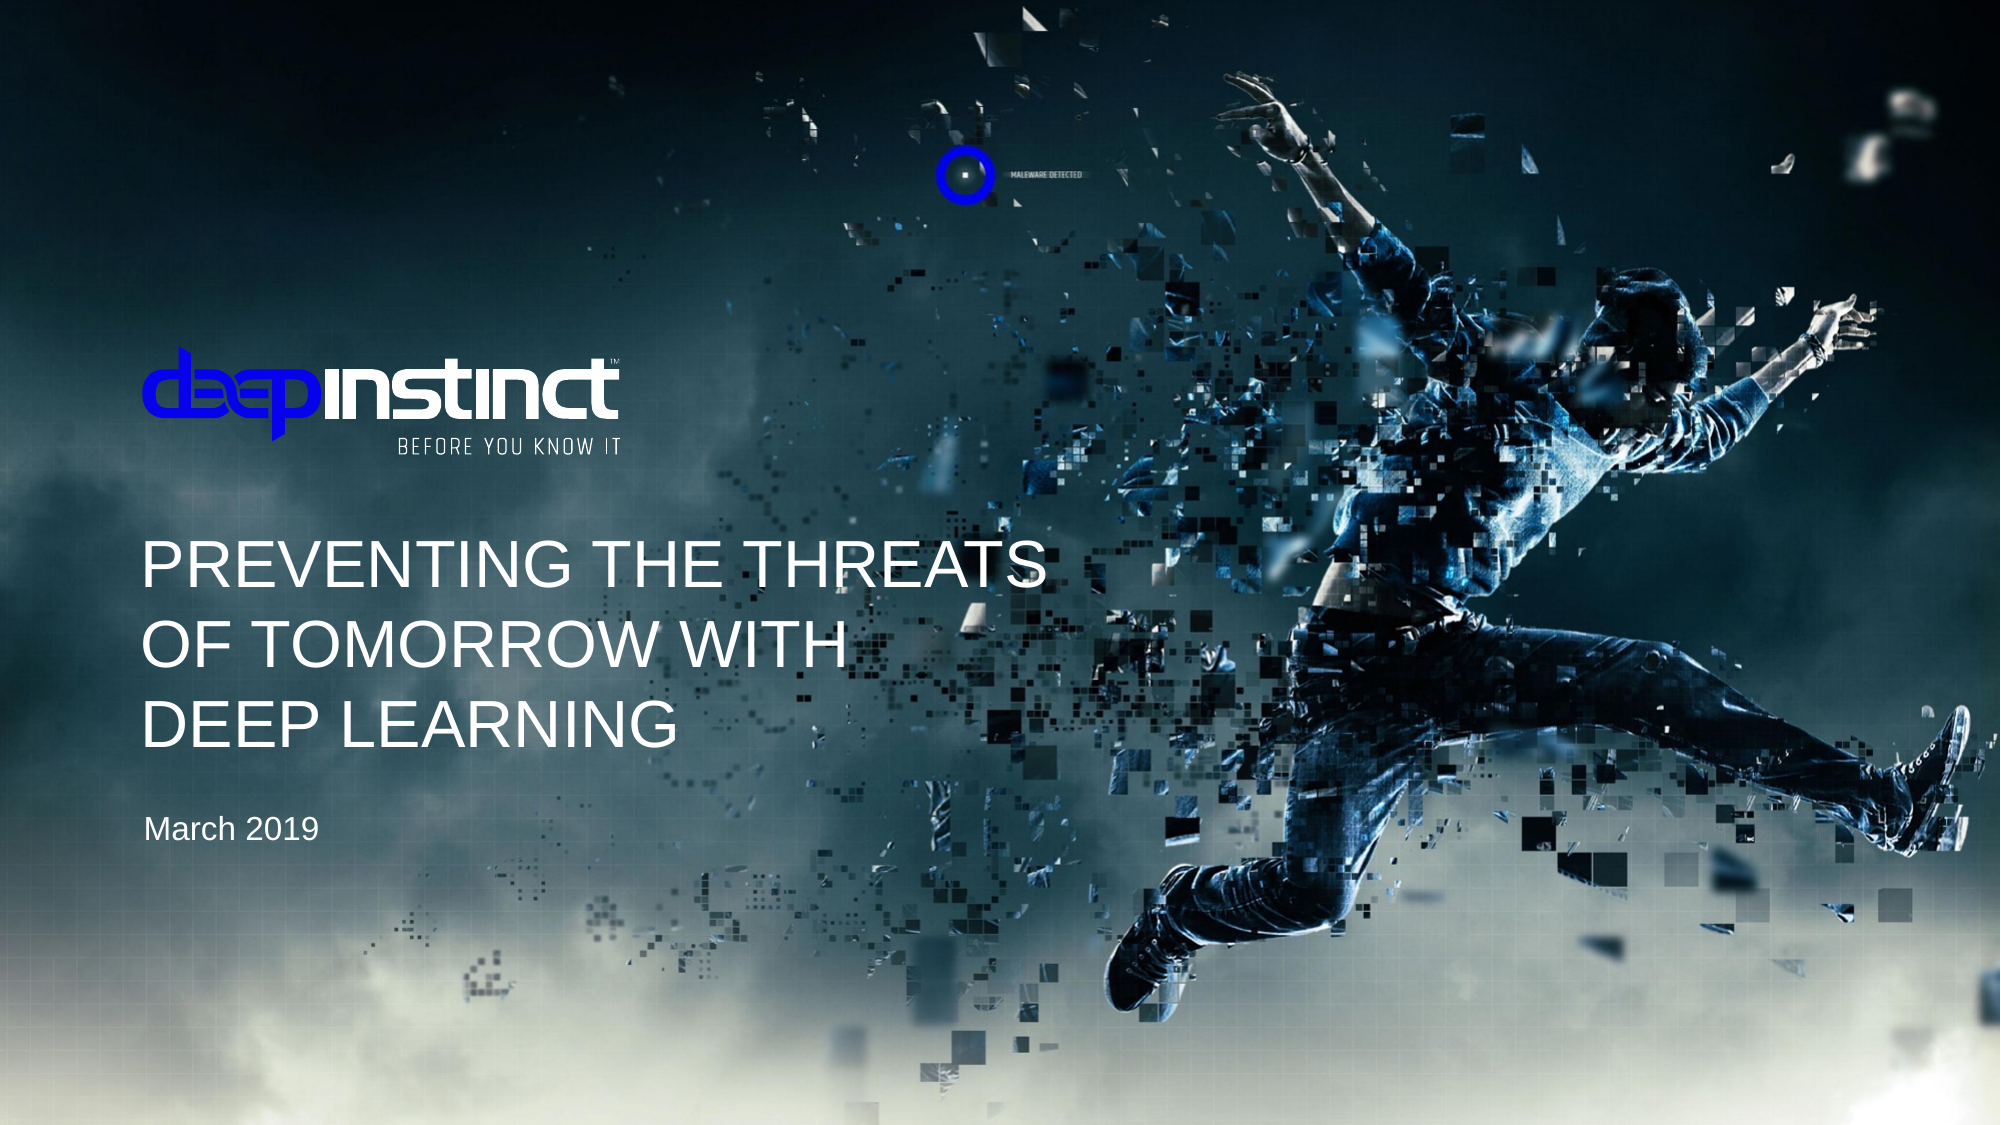

# PREVENTING THE THREATS OF TOMORROW WITH DEEP LEARNING
March 2019